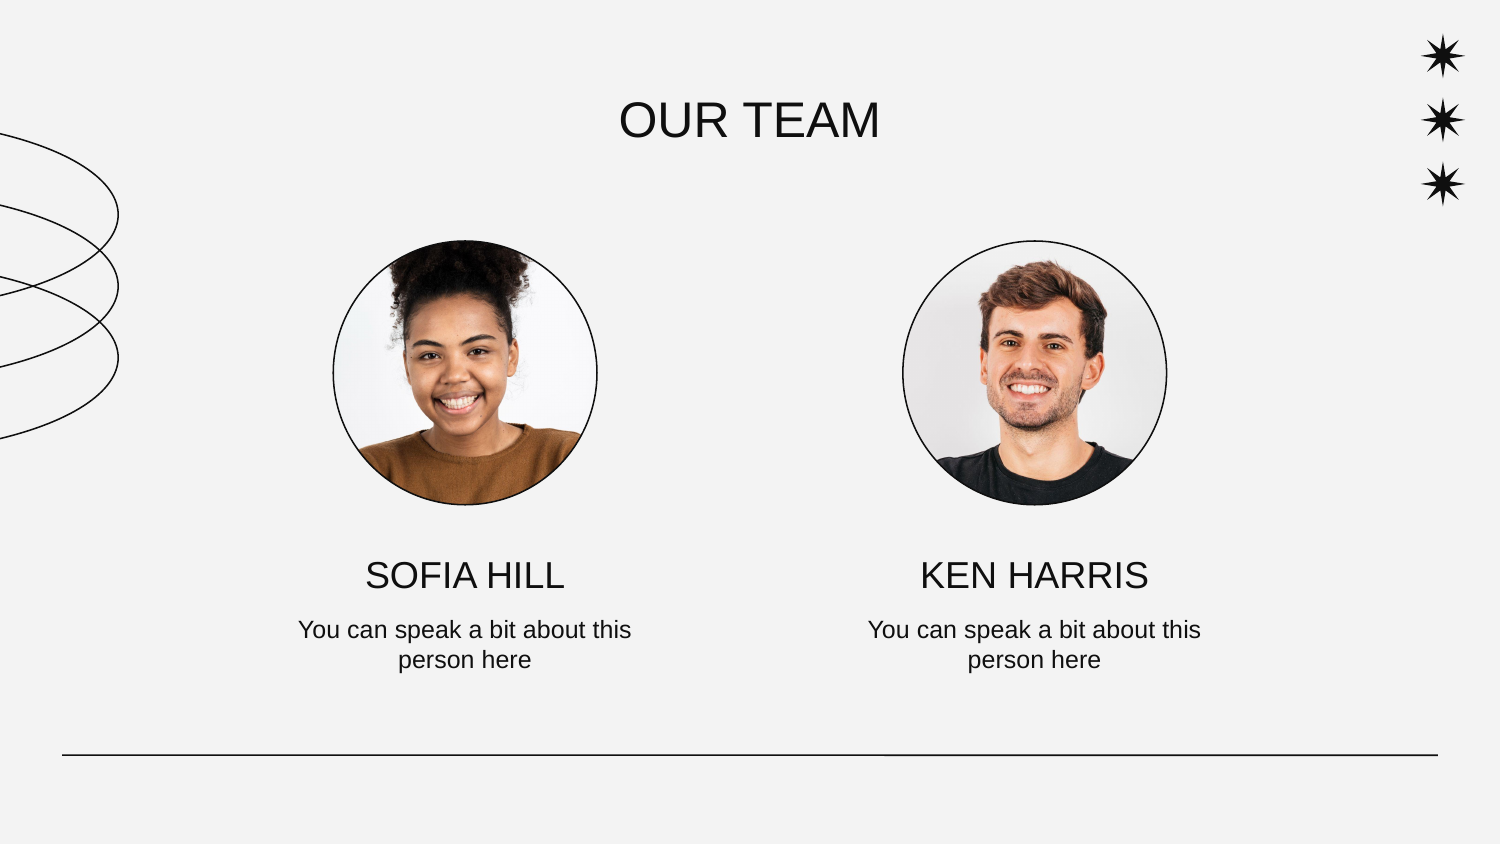

OUR TEAM

SOFIA HILL
# KEN HARRIS
You can speak a bit about this person here
You can speak a bit about this person here